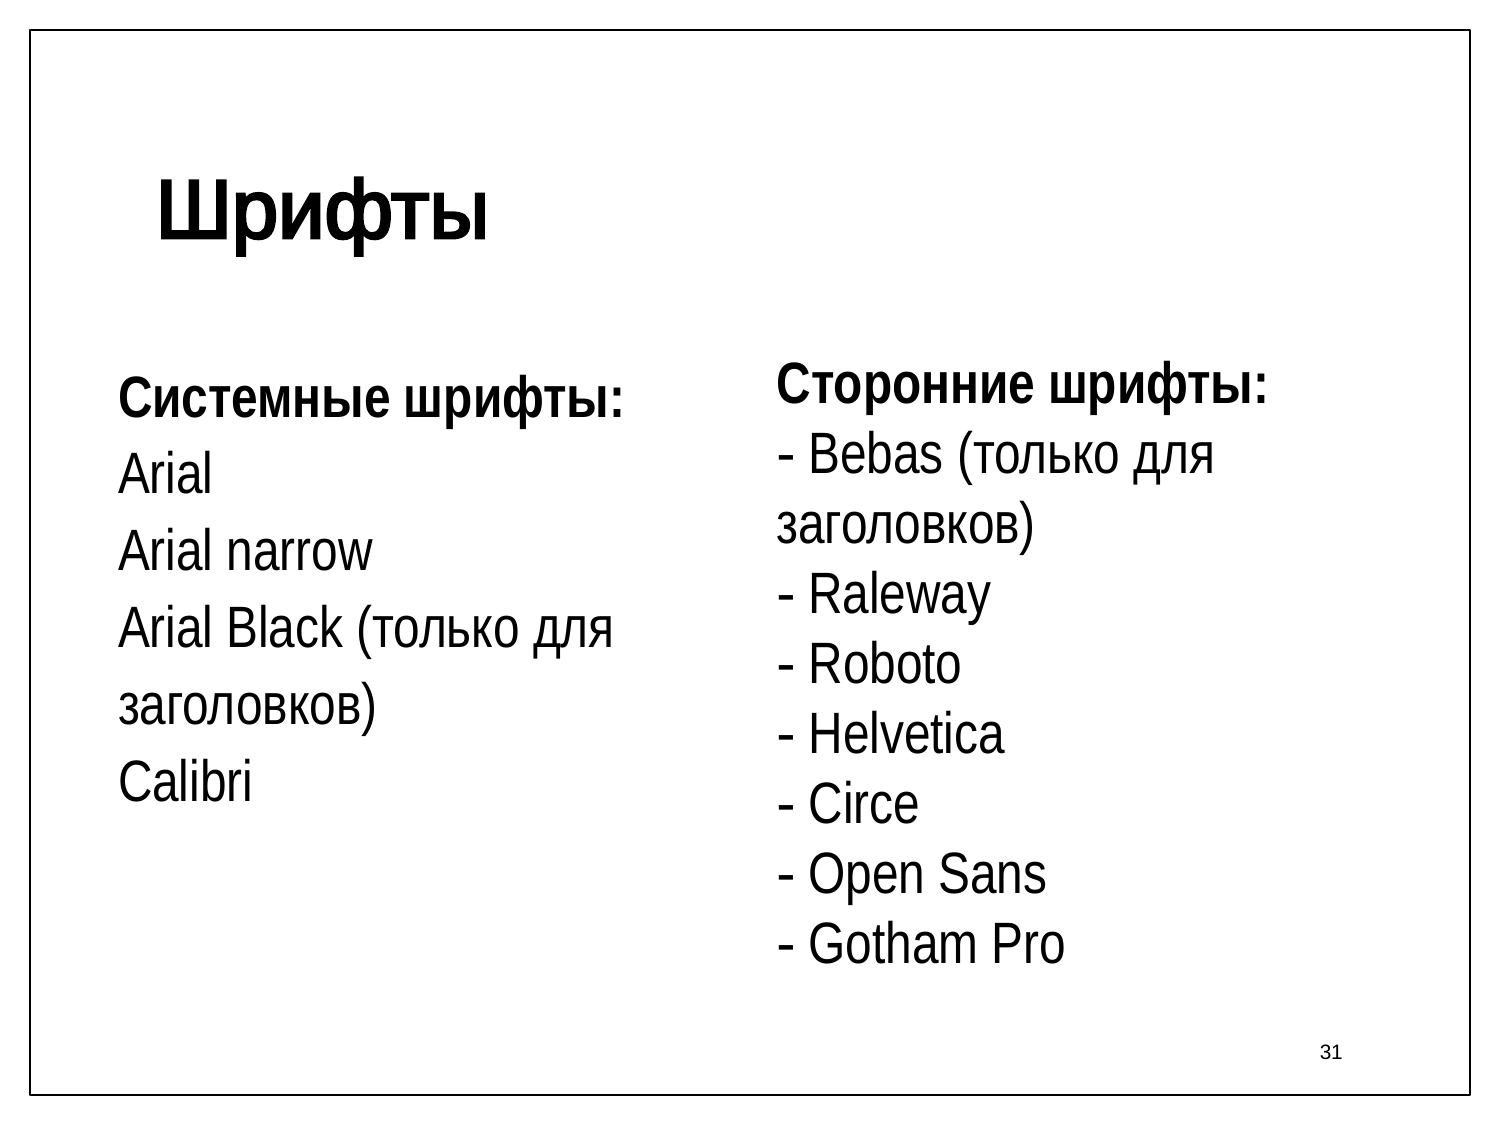

# Шрифты
Сторонние шрифты:
⁃ Bebas (только для заголовков)
⁃ Raleway
⁃ Roboto
⁃ Helvetica
⁃ Circe
⁃ Open Sans
⁃ Gotham Pro

Системные шрифты:
Arial
Arial narrow
Arial Black (только для заголовков)
Calibri
31